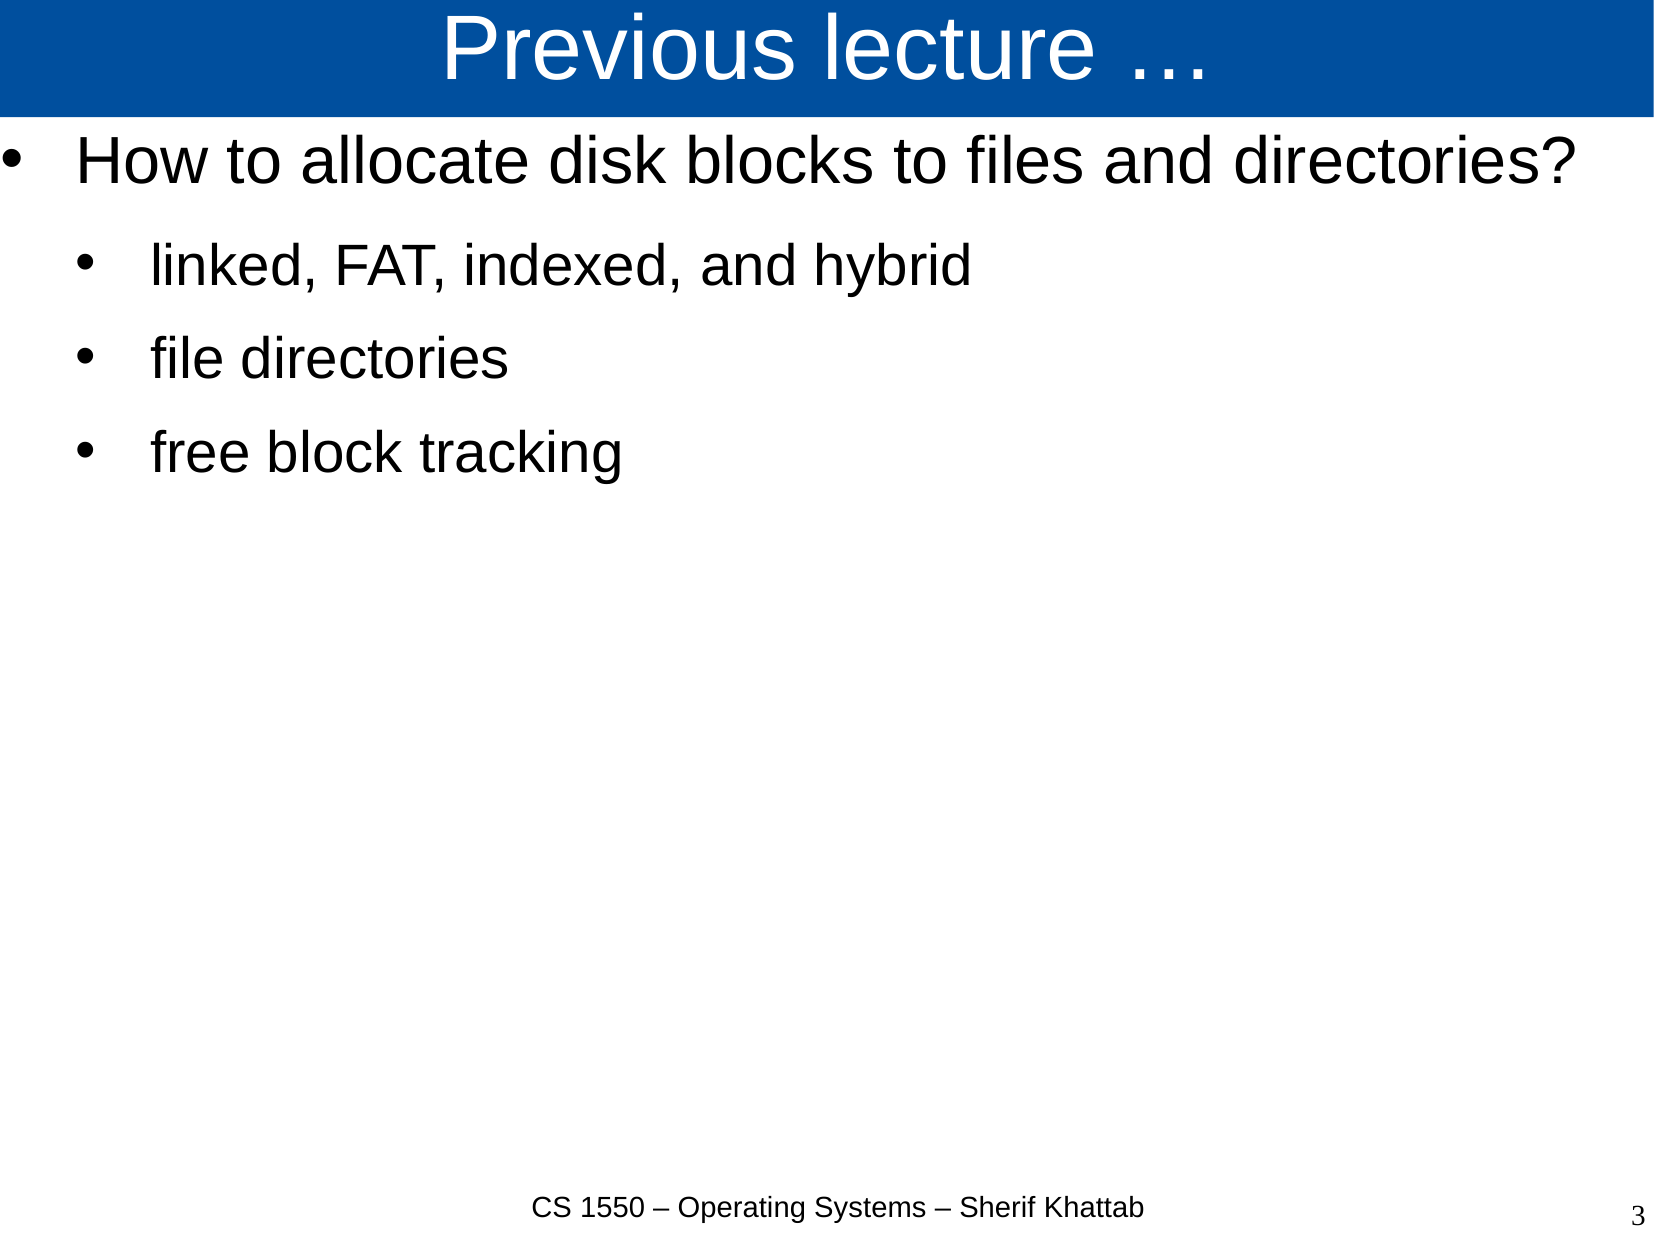

# Previous lecture …
How to allocate disk blocks to files and directories?
linked, FAT, indexed, and hybrid
file directories
free block tracking

CS 1550 – Operating Systems – Sherif Khattab
3